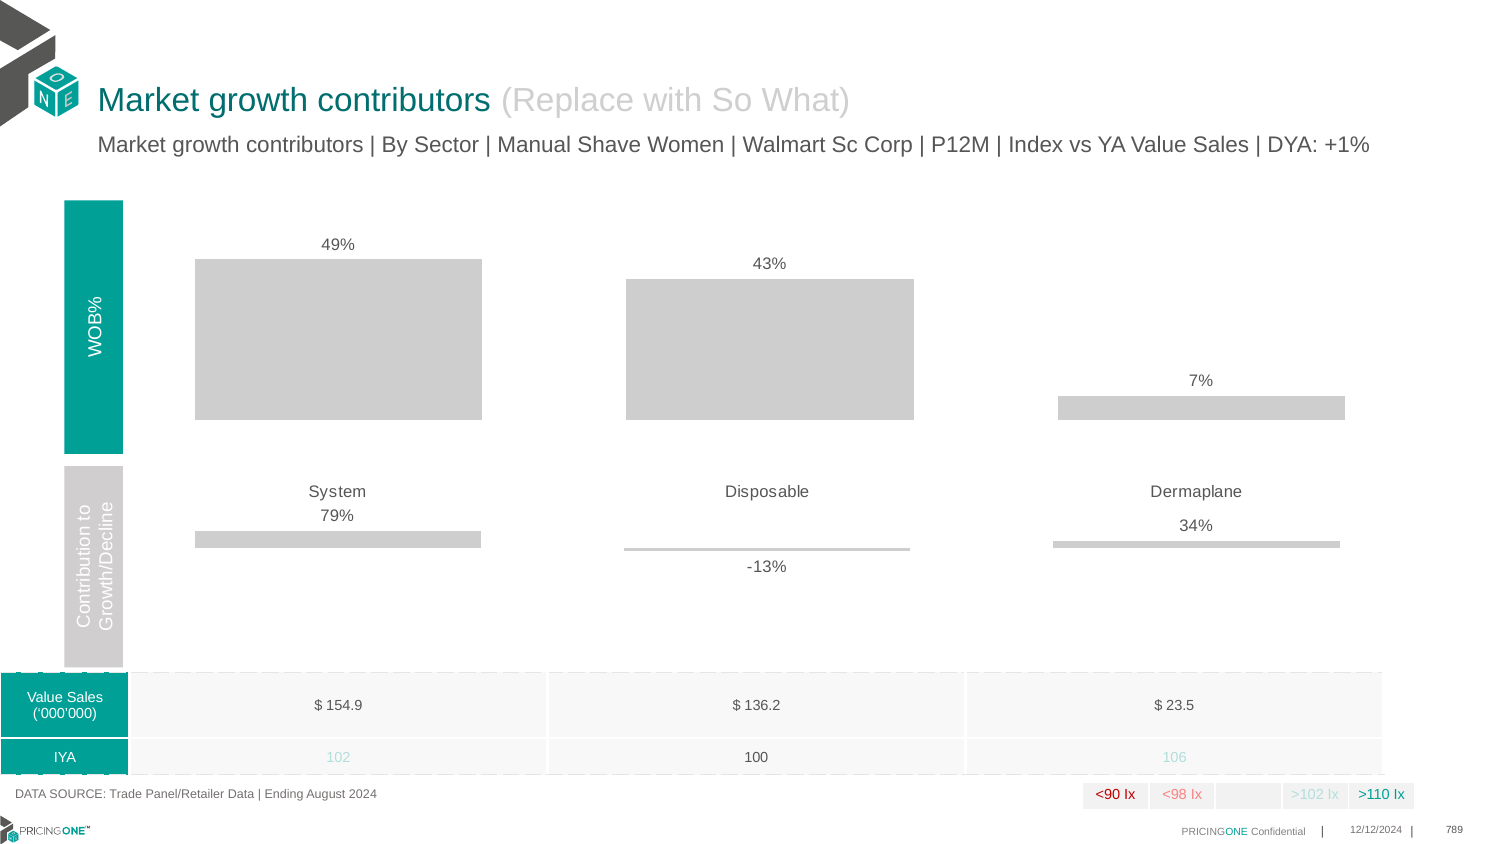

# Market growth contributors (Replace with So What)
Market growth contributors | By Sector | Manual Shave Women | Walmart Sc Corp | P12M | Index vs YA Value Sales | DYA: +1%

### Chart

| Category | WoB % |
|---|---|
| System | 0.4922931224116062 |
| Disposable | 0.4330819658430607 |
| Dermaplane | 0.07462491174533308 |
WOB%

### Chart

| Category | Growth Contribution |
|---|---|
| System | 0.7906909848859266 |
| Disposable | -0.13415742507916478 |
| Dermaplane | 0.34346644019323824 |
Contribution to Growth/Decline
| Value Sales (‘000’000) | $ 154.9 | $ 136.2 | $ 23.5 |
| --- | --- | --- | --- |
| IYA | 102 | 100 | 106 |
DATA SOURCE: Trade Panel/Retailer Data | Ending August 2024
| <90 Ix | <98 Ix |  | >102 Ix | >110 Ix |
| --- | --- | --- | --- | --- |

12/12/2024
789